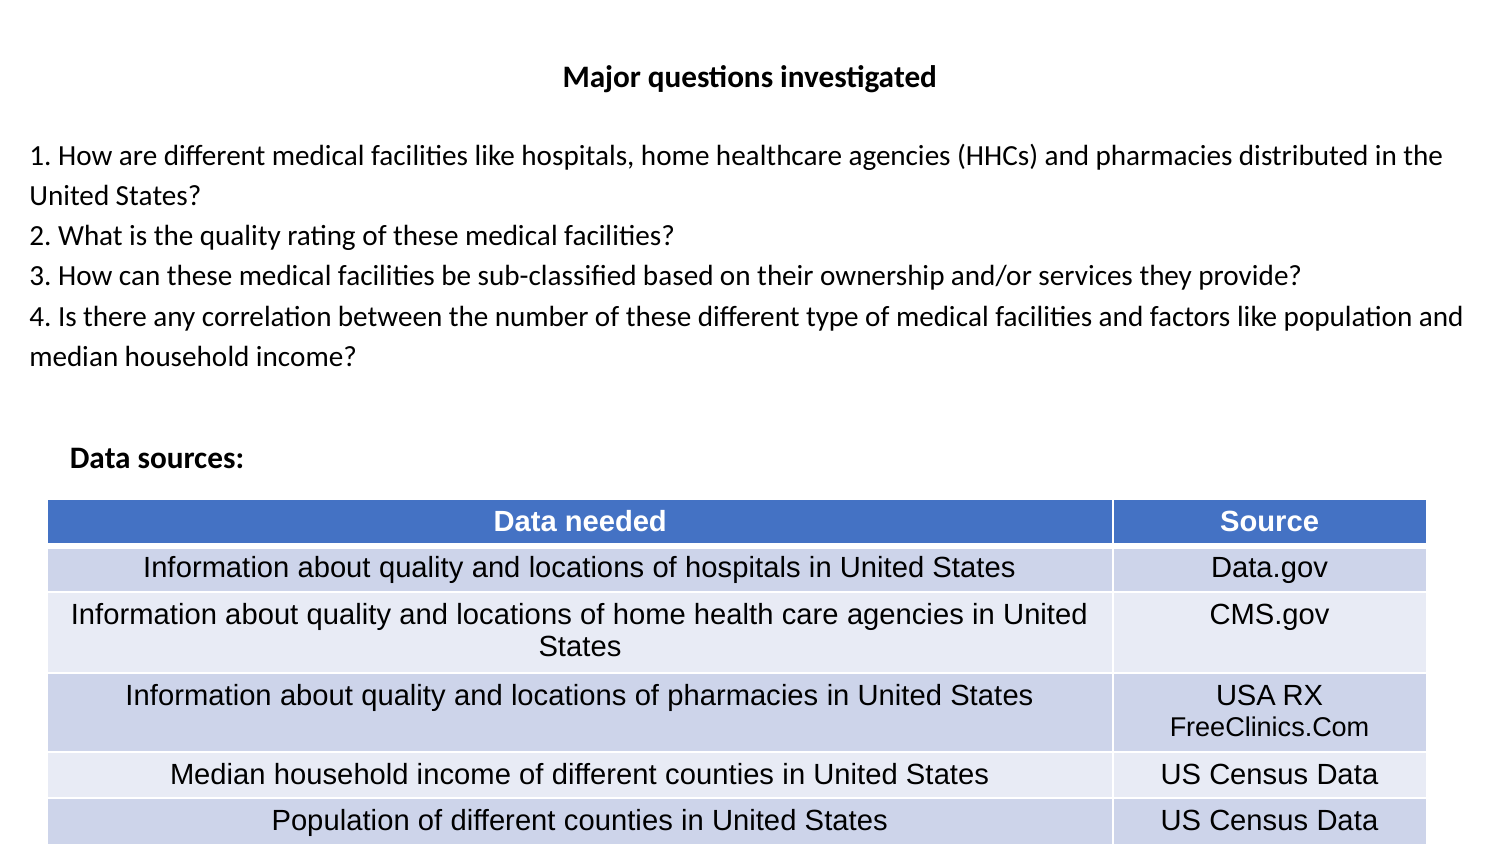

Major questions investigated

1. How are different medical facilities like hospitals, home healthcare agencies (HHCs) and pharmacies distributed in the United States?
2. What is the quality rating of these medical facilities?
3. How can these medical facilities be sub-classified based on their ownership and/or services they provide?
4. Is there any correlation between the number of these different type of medical facilities and factors like population and median household income?
Data sources:
| Data needed | Source |
| --- | --- |
| Information about quality and locations of hospitals in United States | Data.gov |
| Information about quality and locations of home health care agencies in United States | CMS.gov |
| Information about quality and locations of pharmacies in United States | USA RX FreeClinics.Com |
| Median household income of different counties in United States | US Census Data |
| Population of different counties in United States | US Census Data |